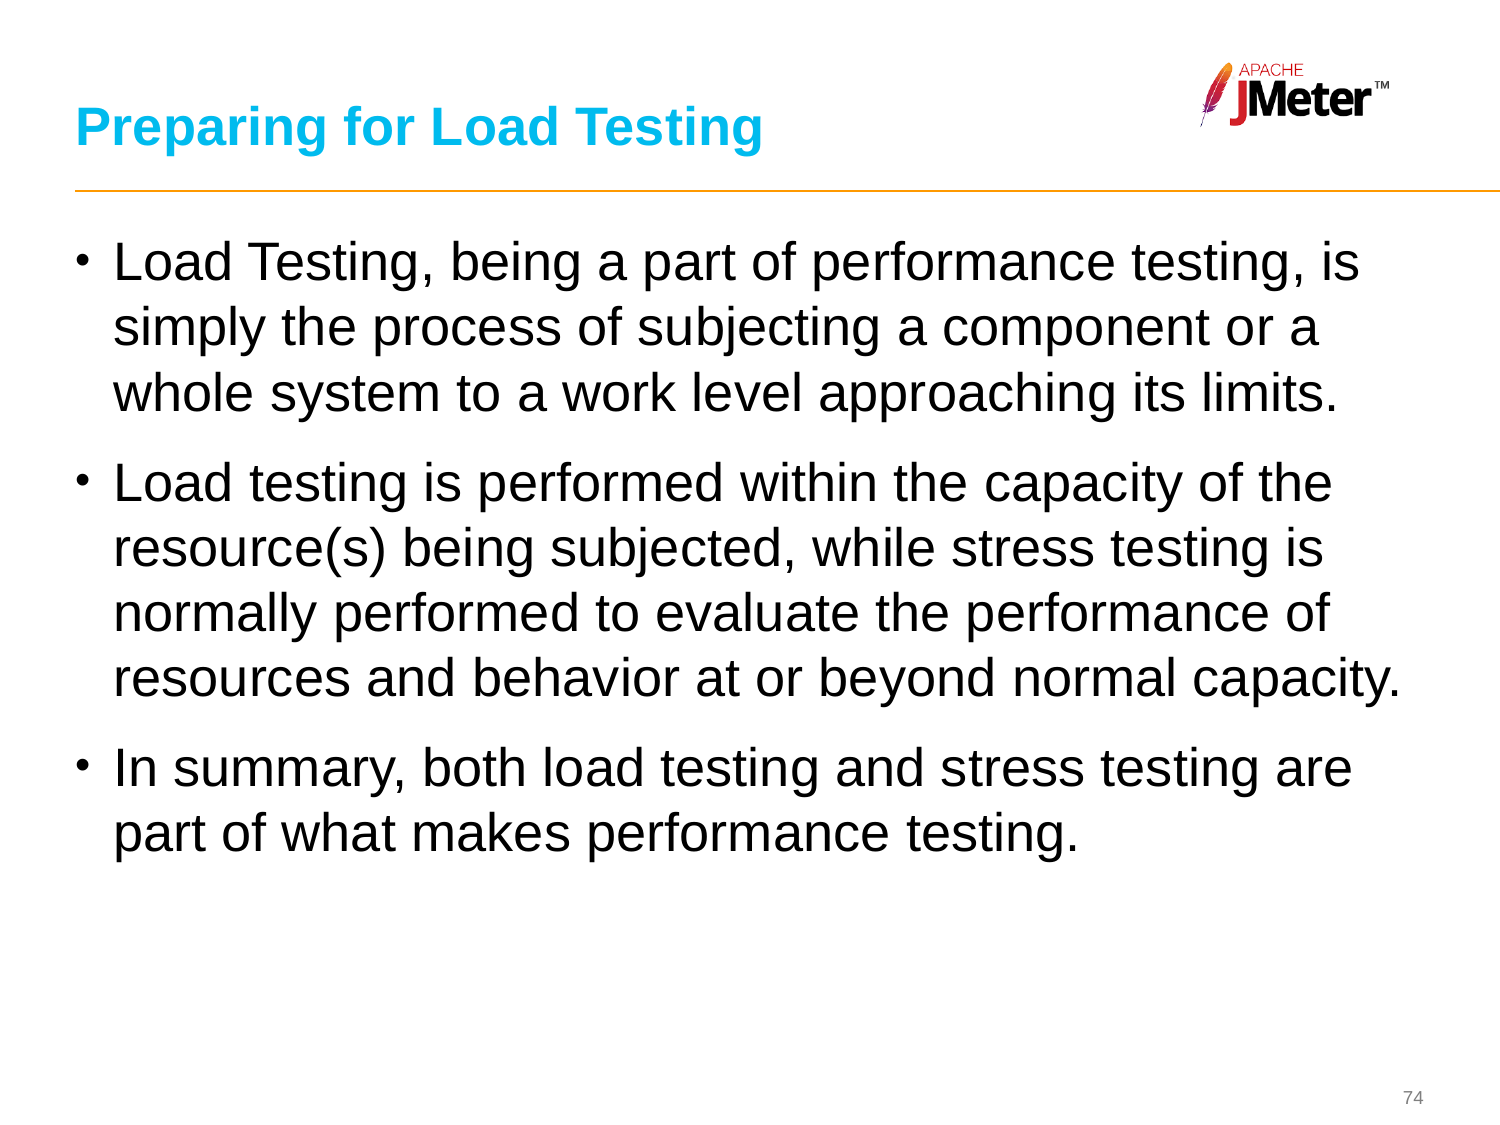

# Preparing for Load Testing
Load Testing, being a part of performance testing, is simply the process of subjecting a component or a whole system to a work level approaching its limits.
Load testing is performed within the capacity of the resource(s) being subjected, while stress testing is normally performed to evaluate the performance of resources and behavior at or beyond normal capacity.
In summary, both load testing and stress testing are part of what makes performance testing.